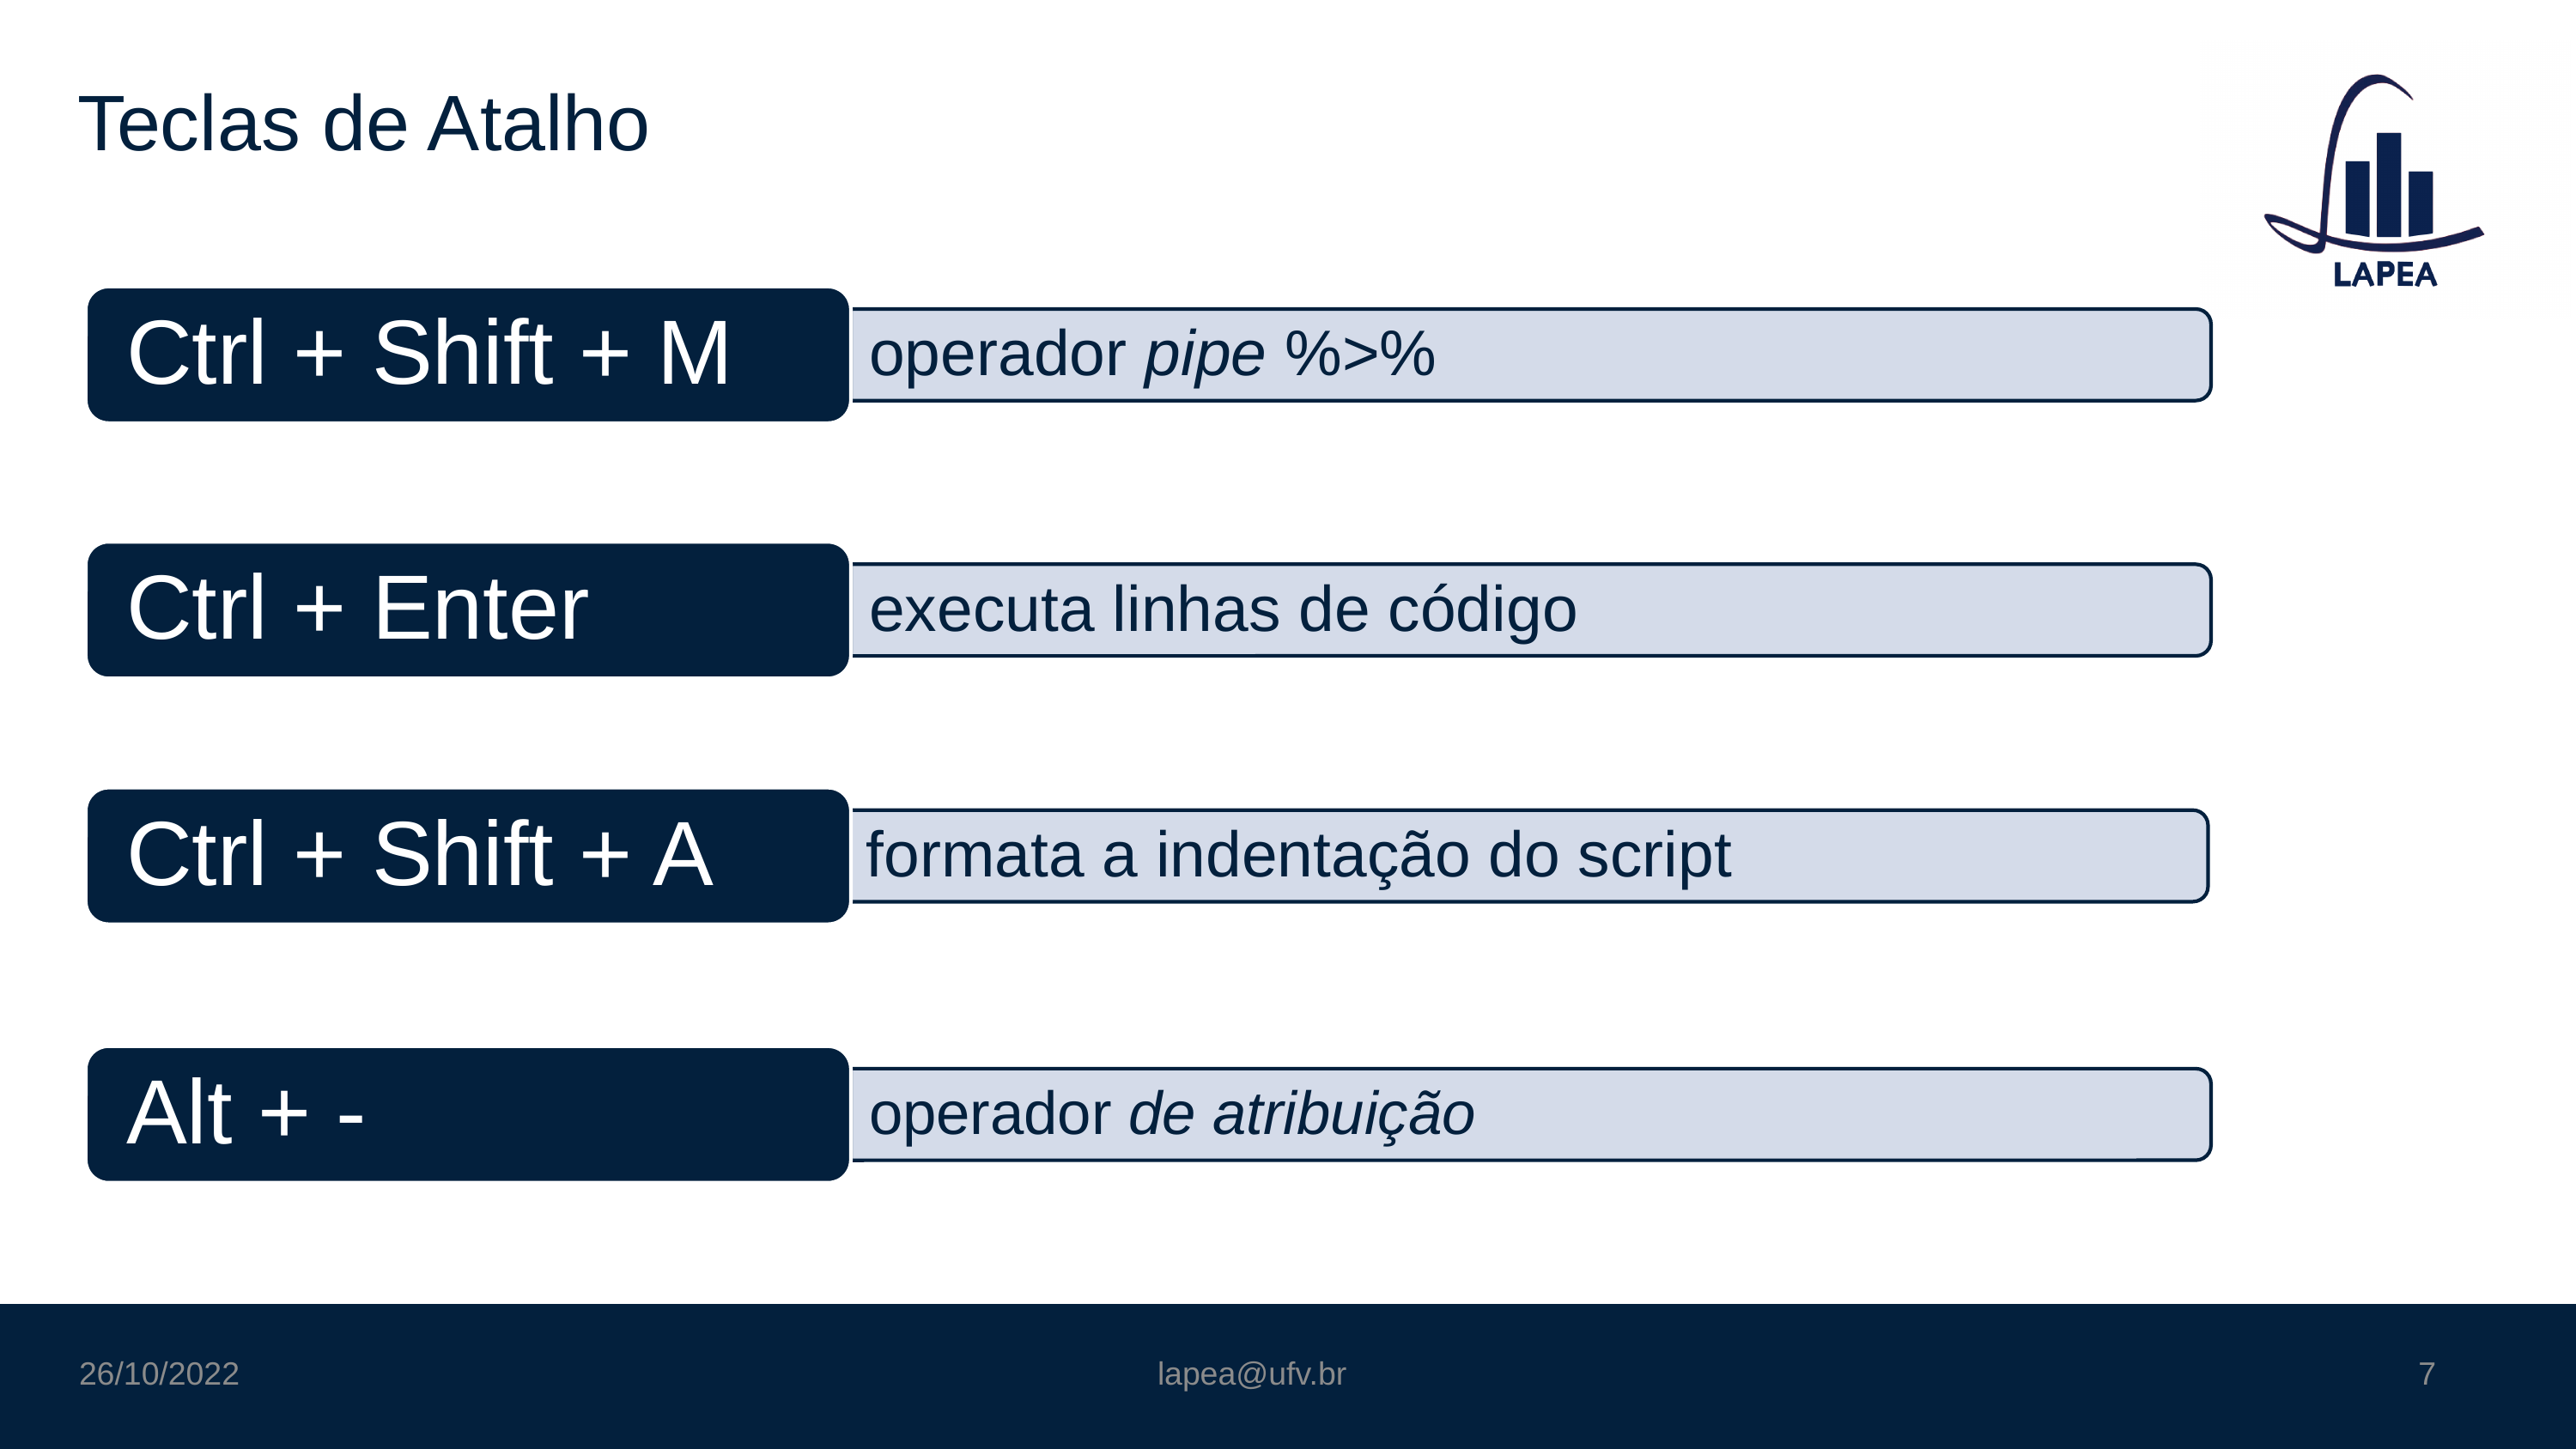

# Teclas de Atalho
operador pipe %>%
Ctrl + Shift + M
executa linhas de código
Ctrl + Enter
formata a indentação do script
Ctrl + Shift + A
operador de atribuição
Alt + -
26/10/2022
lapea@ufv.br
7